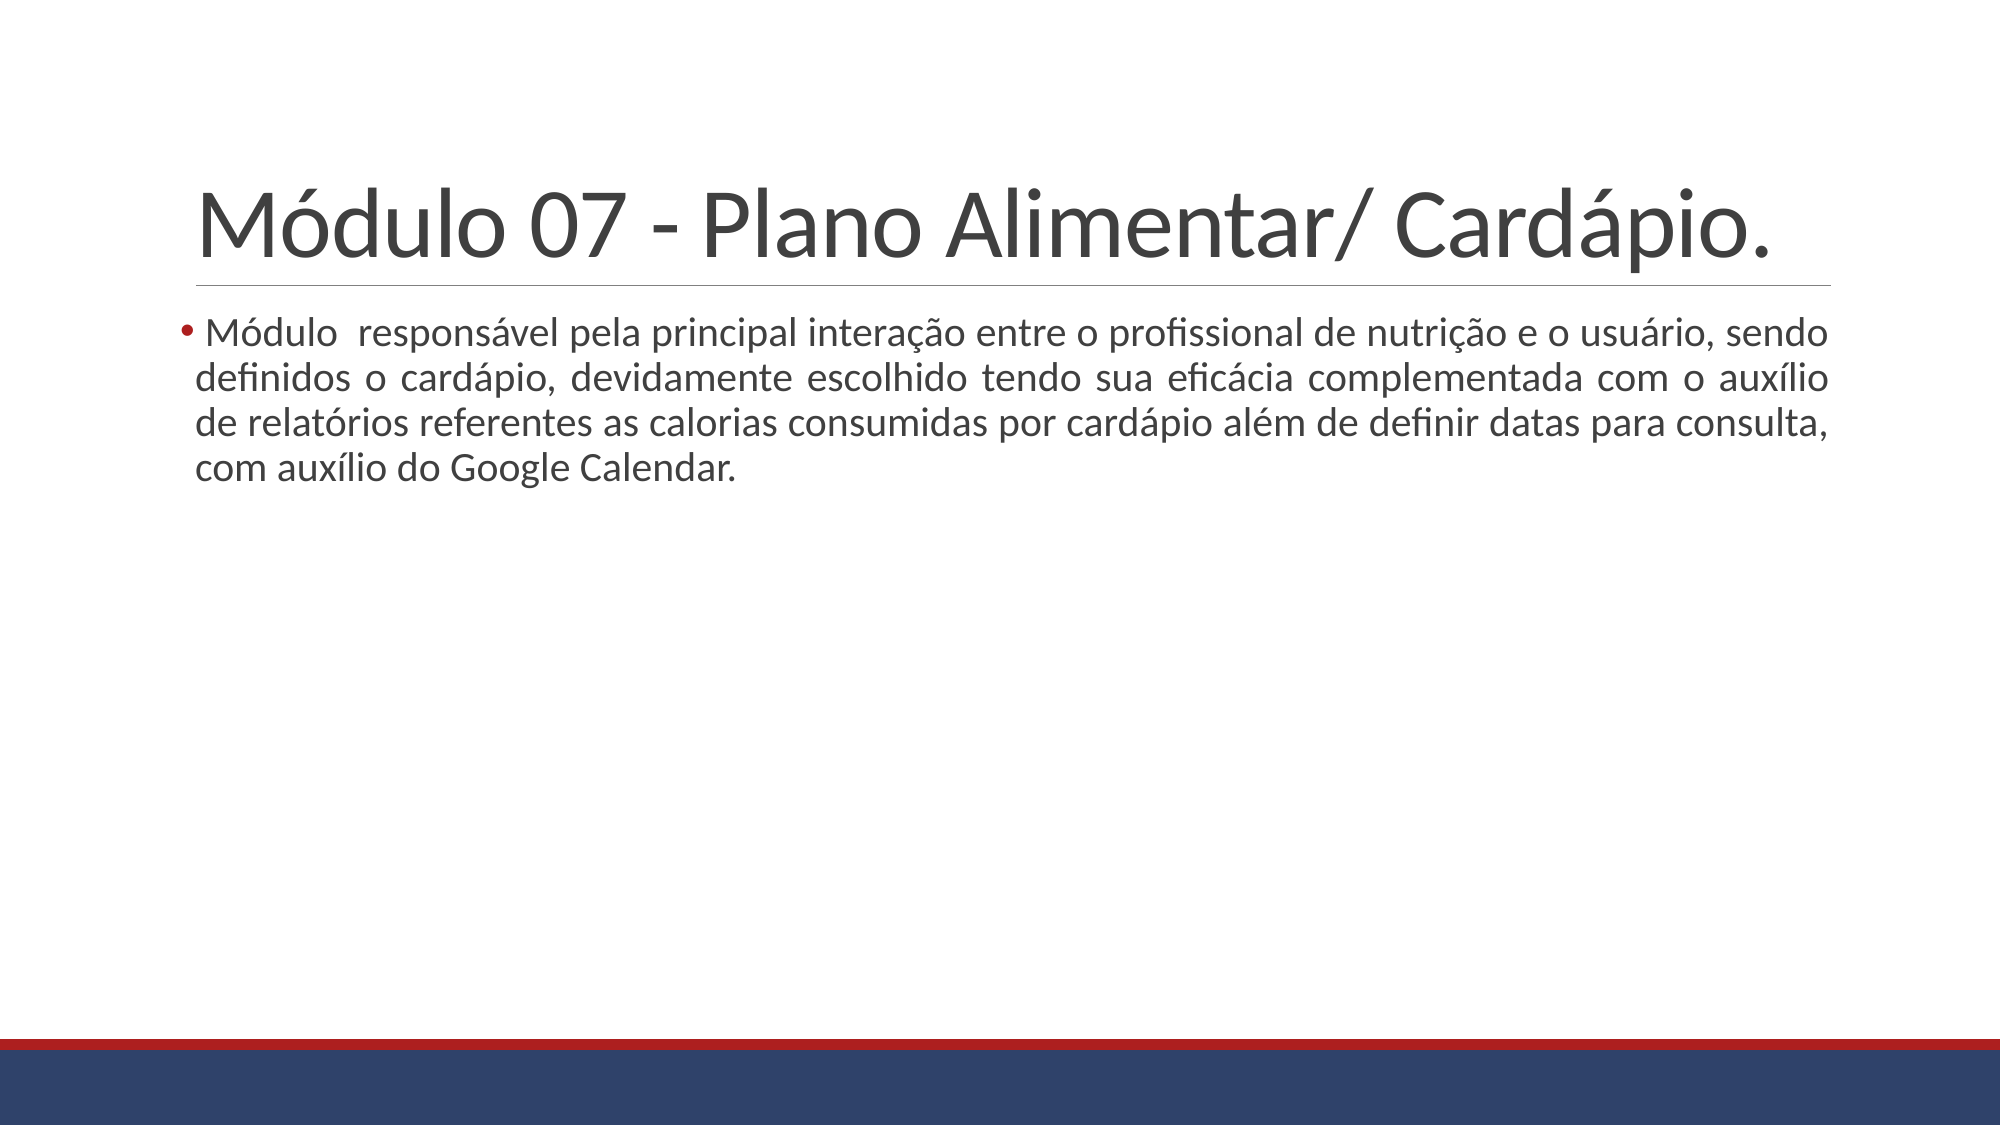

# Módulo 07 - Plano Alimentar/ Cardápio.
 Módulo  responsável pela principal interação entre o profissional de nutrição e o usuário, sendo definidos o cardápio, devidamente escolhido tendo sua eficácia complementada com o auxílio de relatórios referentes as calorias consumidas por cardápio além de definir datas para consulta, com auxílio do Google Calendar.